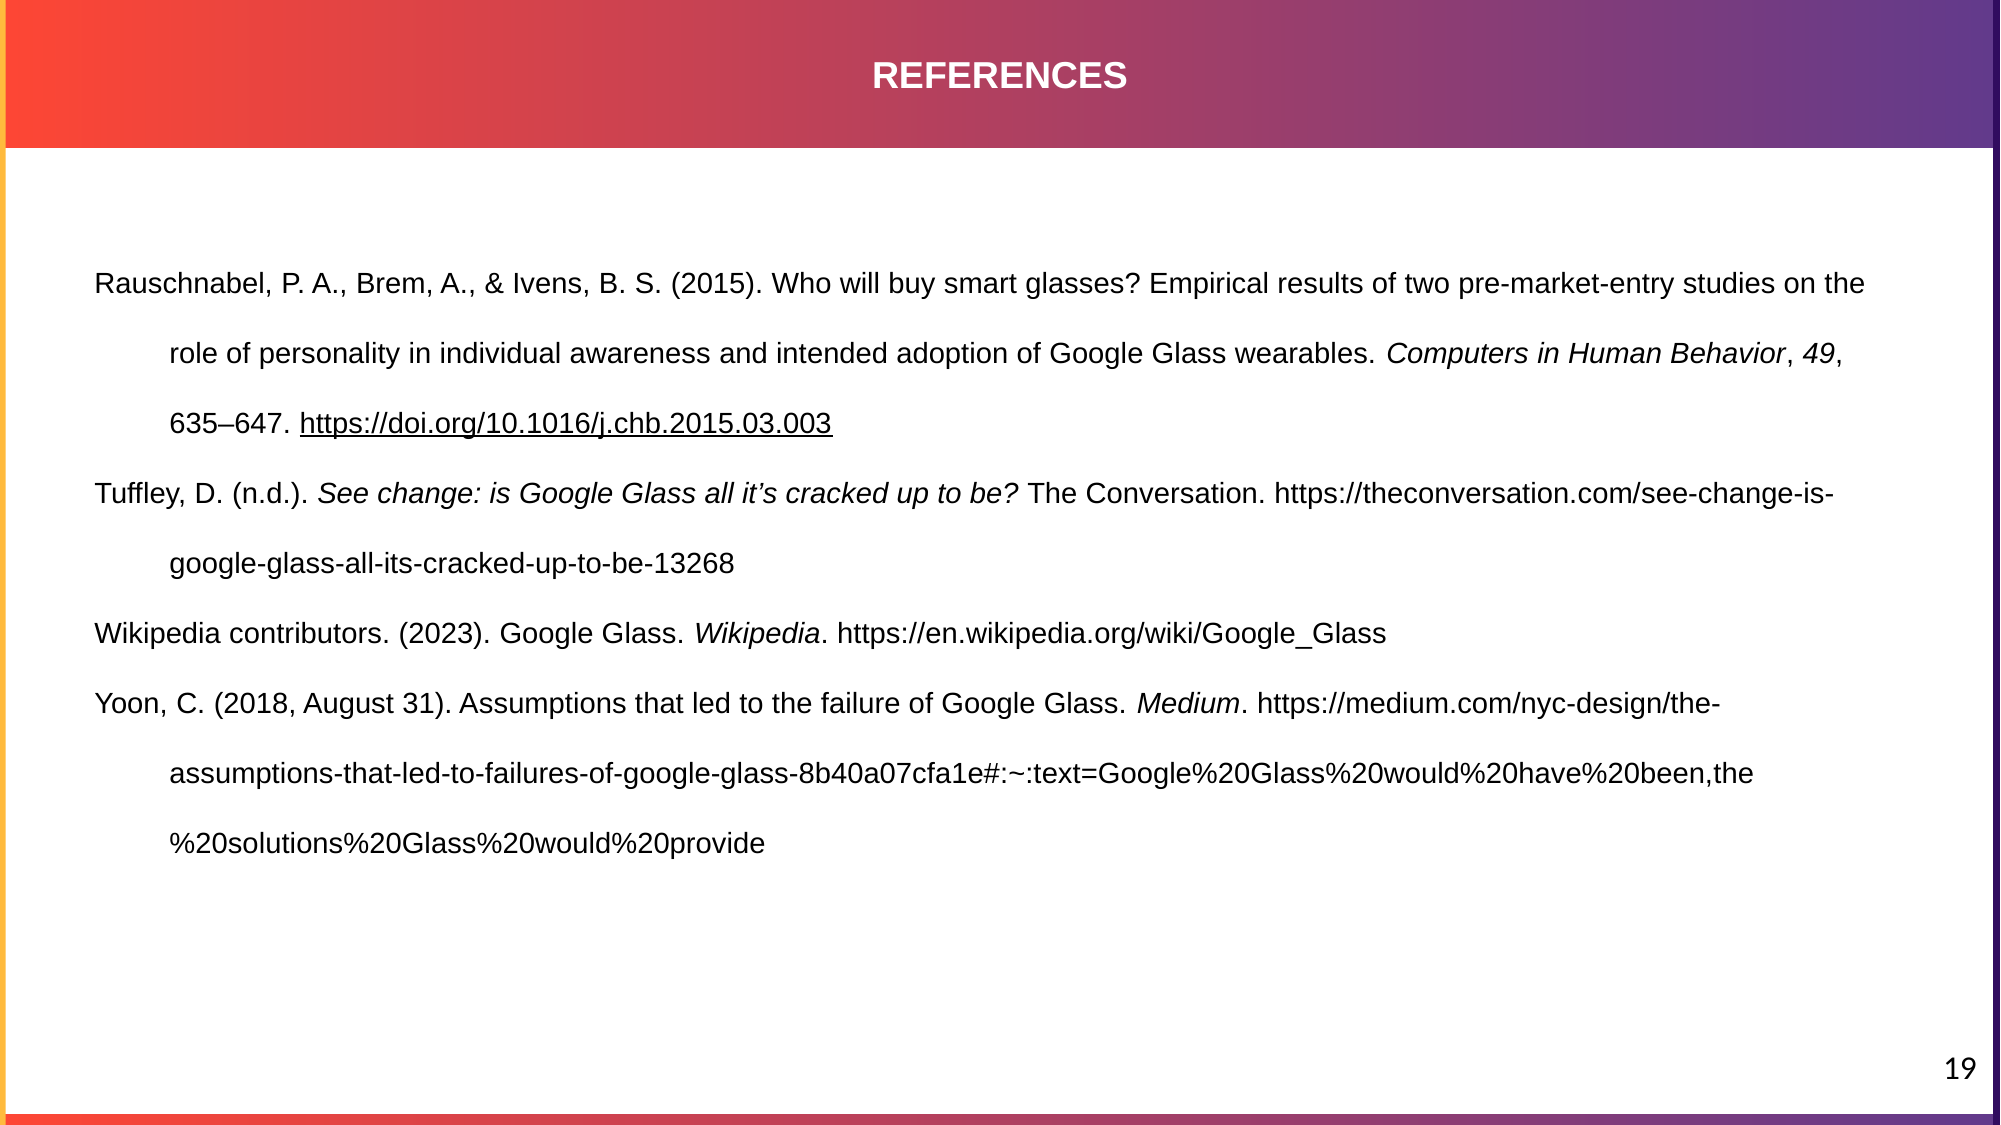

REFERENCES
APPENDICES
Rauschnabel, P. A., Brem, A., & Ivens, B. S. (2015). Who will buy smart glasses? Empirical results of two pre-market-entry studies on the role of personality in individual awareness and intended adoption of Google Glass wearables. Computers in Human Behavior, 49, 635–647. https://doi.org/10.1016/j.chb.2015.03.003
Tuffley, D. (n.d.). See change: is Google Glass all it’s cracked up to be? The Conversation. https://theconversation.com/see-change-is-google-glass-all-its-cracked-up-to-be-13268
Wikipedia contributors. (2023). Google Glass. Wikipedia. https://en.wikipedia.org/wiki/Google_Glass
Yoon, C. (2018, August 31). Assumptions that led to the failure of Google Glass. Medium. https://medium.com/nyc-design/the-assumptions-that-led-to-failures-of-google-glass-8b40a07cfa1e#:~:text=Google%20Glass%20would%20have%20been,the%20solutions%20Glass%20would%20provide

19